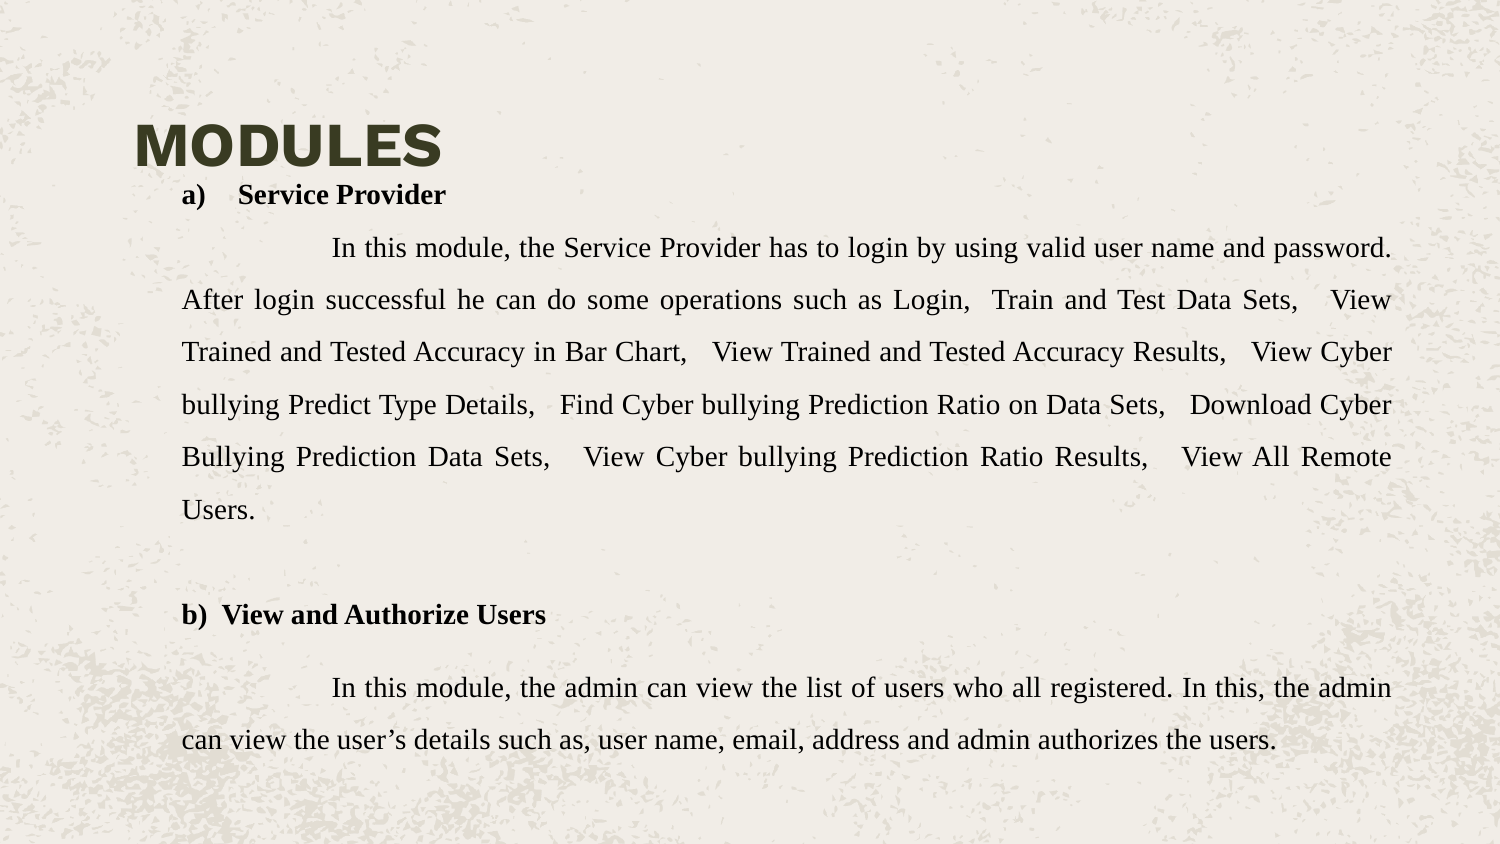

# MODULES

Service Provider
	In this module, the Service Provider has to login by using valid user name and password. After login successful he can do some operations such as Login,  Train and Test Data Sets,   View Trained and Tested Accuracy in Bar Chart,   View Trained and Tested Accuracy Results,   View Cyber bullying Predict Type Details,   Find Cyber bullying Prediction Ratio on Data Sets,   Download Cyber Bullying Prediction Data Sets,   View Cyber bullying Prediction Ratio Results,   View All Remote Users.

b)  View and Authorize Users
	In this module, the admin can view the list of users who all registered. In this, the admin can view the user’s details such as, user name, email, address and admin authorizes the users.